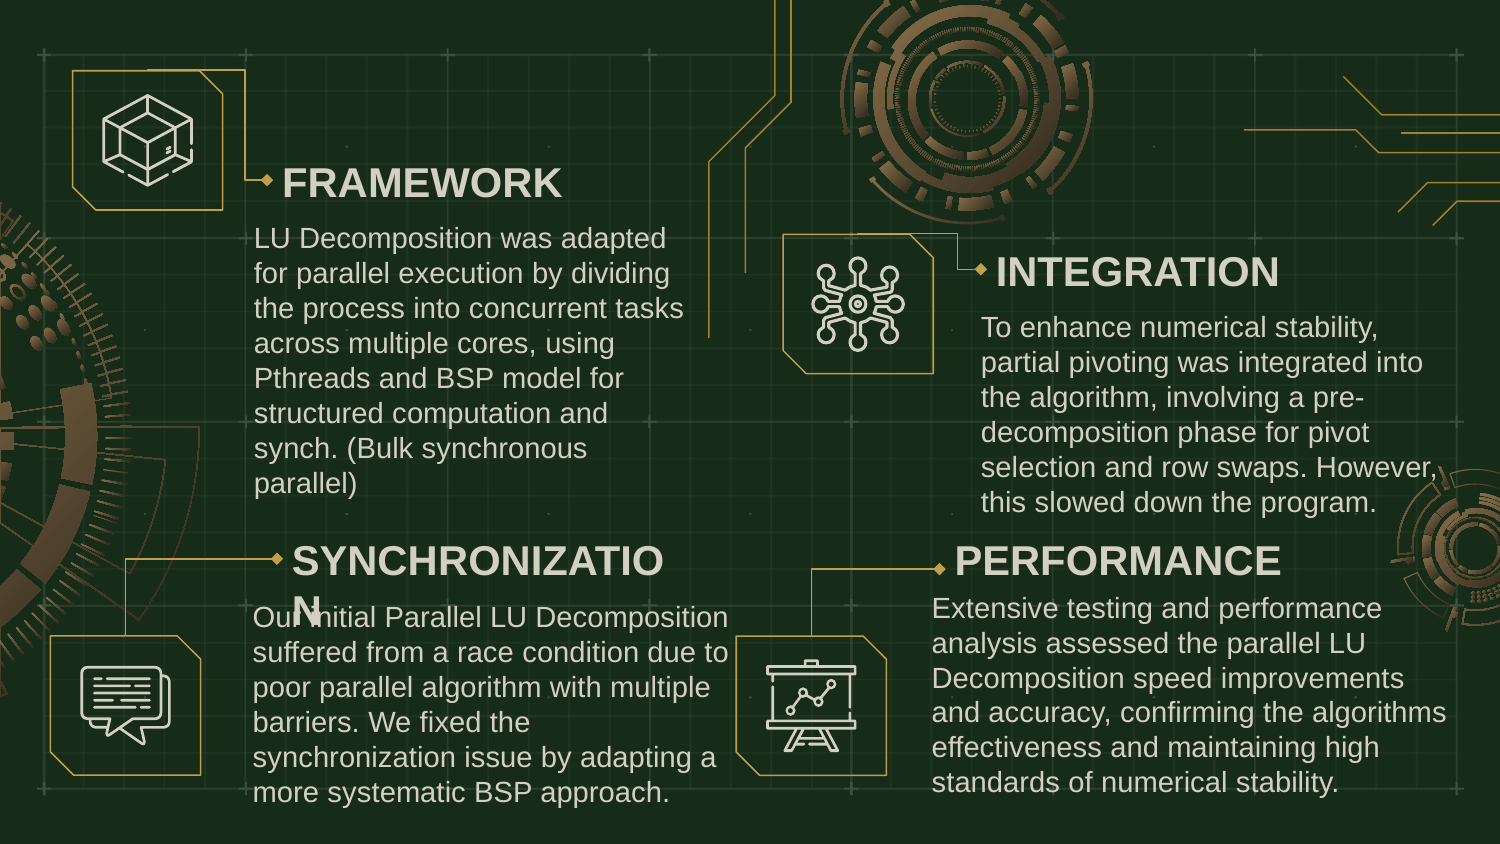

FRAMEWORK
LU Decomposition was adapted for parallel execution by dividing the process into concurrent tasks across multiple cores, using Pthreads and BSP model for structured computation and synch. (Bulk synchronous parallel)
INTEGRATION

To enhance numerical stability, partial pivoting was integrated into the algorithm, involving a pre-decomposition phase for pivot selection and row swaps. However, this slowed down the program.
SYNCHRONIZATION
PERFORMANCE
Extensive testing and performance analysis assessed the parallel LU Decomposition speed improvements and accuracy, confirming the algorithms effectiveness and maintaining high standards of numerical stability.
Our initial Parallel LU Decomposition suffered from a race condition due to poor parallel algorithm with multiple barriers. We fixed the synchronization issue by adapting a more systematic BSP approach.